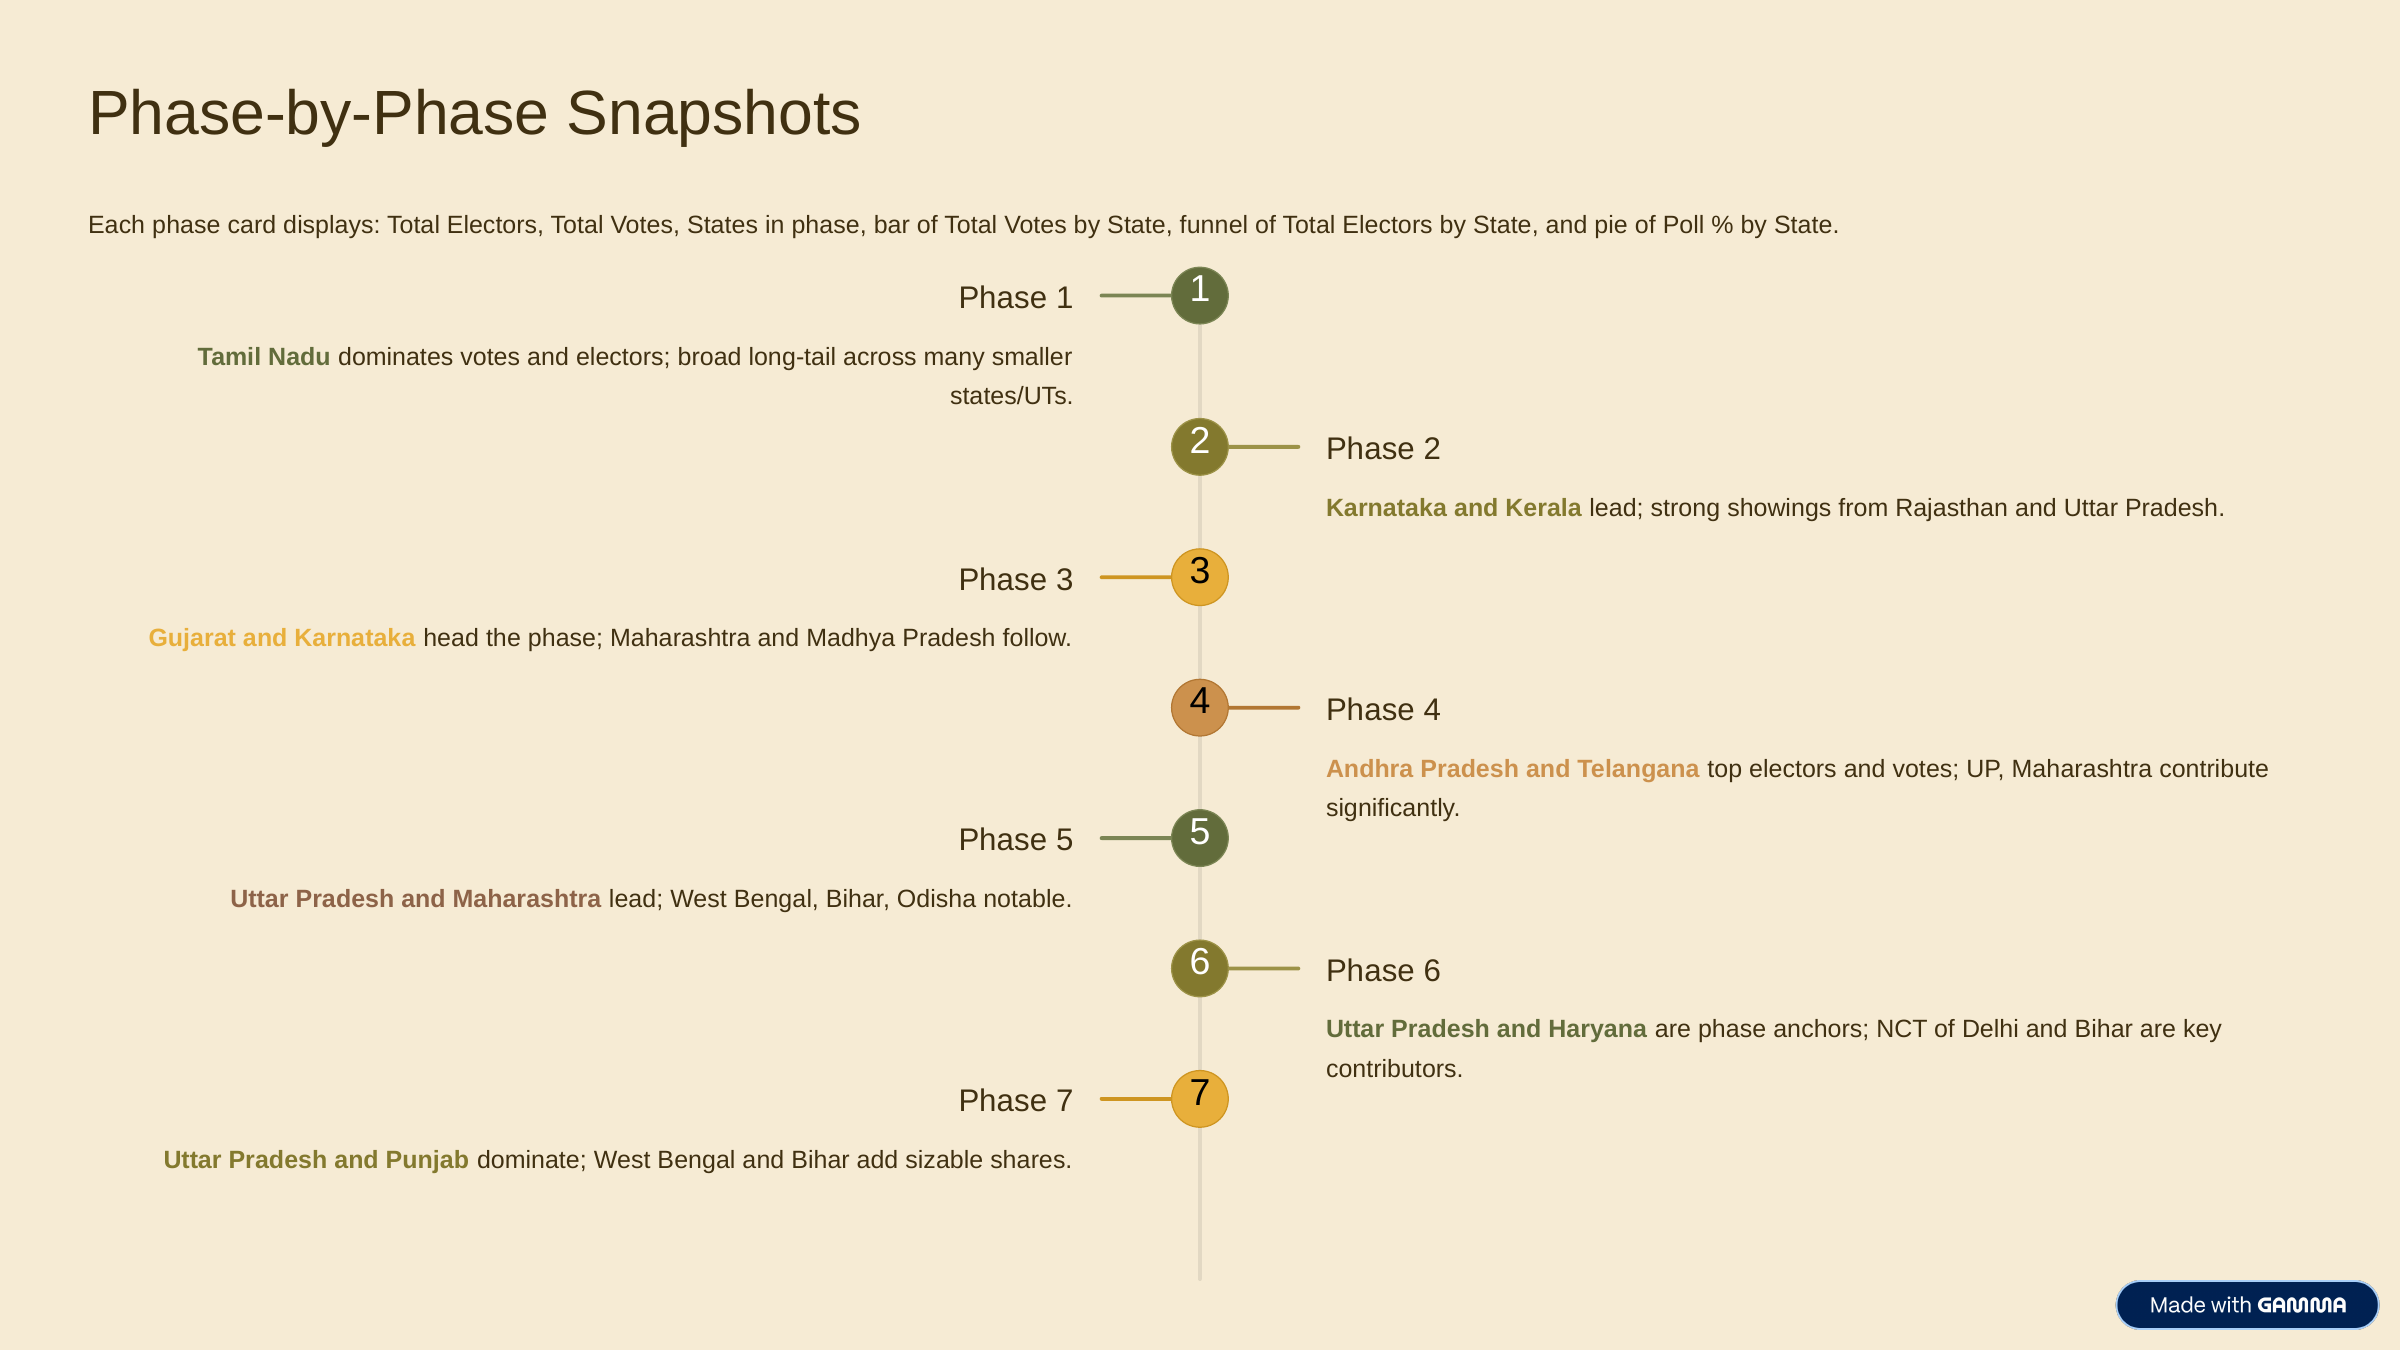

Phase-by-Phase Snapshots
Each phase card displays: Total Electors, Total Votes, States in phase, bar of Total Votes by State, funnel of Total Electors by State, and pie of Poll % by State.

1
Phase 1

Tamil Nadu dominates votes and electors; broad long-tail across many smaller states/UTs.

2
Phase 2

Karnataka and Kerala lead; strong showings from Rajasthan and Uttar Pradesh.

3
Phase 3

Gujarat and Karnataka head the phase; Maharashtra and Madhya Pradesh follow.

4
Phase 4

Andhra Pradesh and Telangana top electors and votes; UP, Maharashtra contribute significantly.

5
Phase 5

Uttar Pradesh and Maharashtra lead; West Bengal, Bihar, Odisha notable.

6
Phase 6

Uttar Pradesh and Haryana are phase anchors; NCT of Delhi and Bihar are key contributors.

7
Phase 7

Uttar Pradesh and Punjab dominate; West Bengal and Bihar add sizable shares.